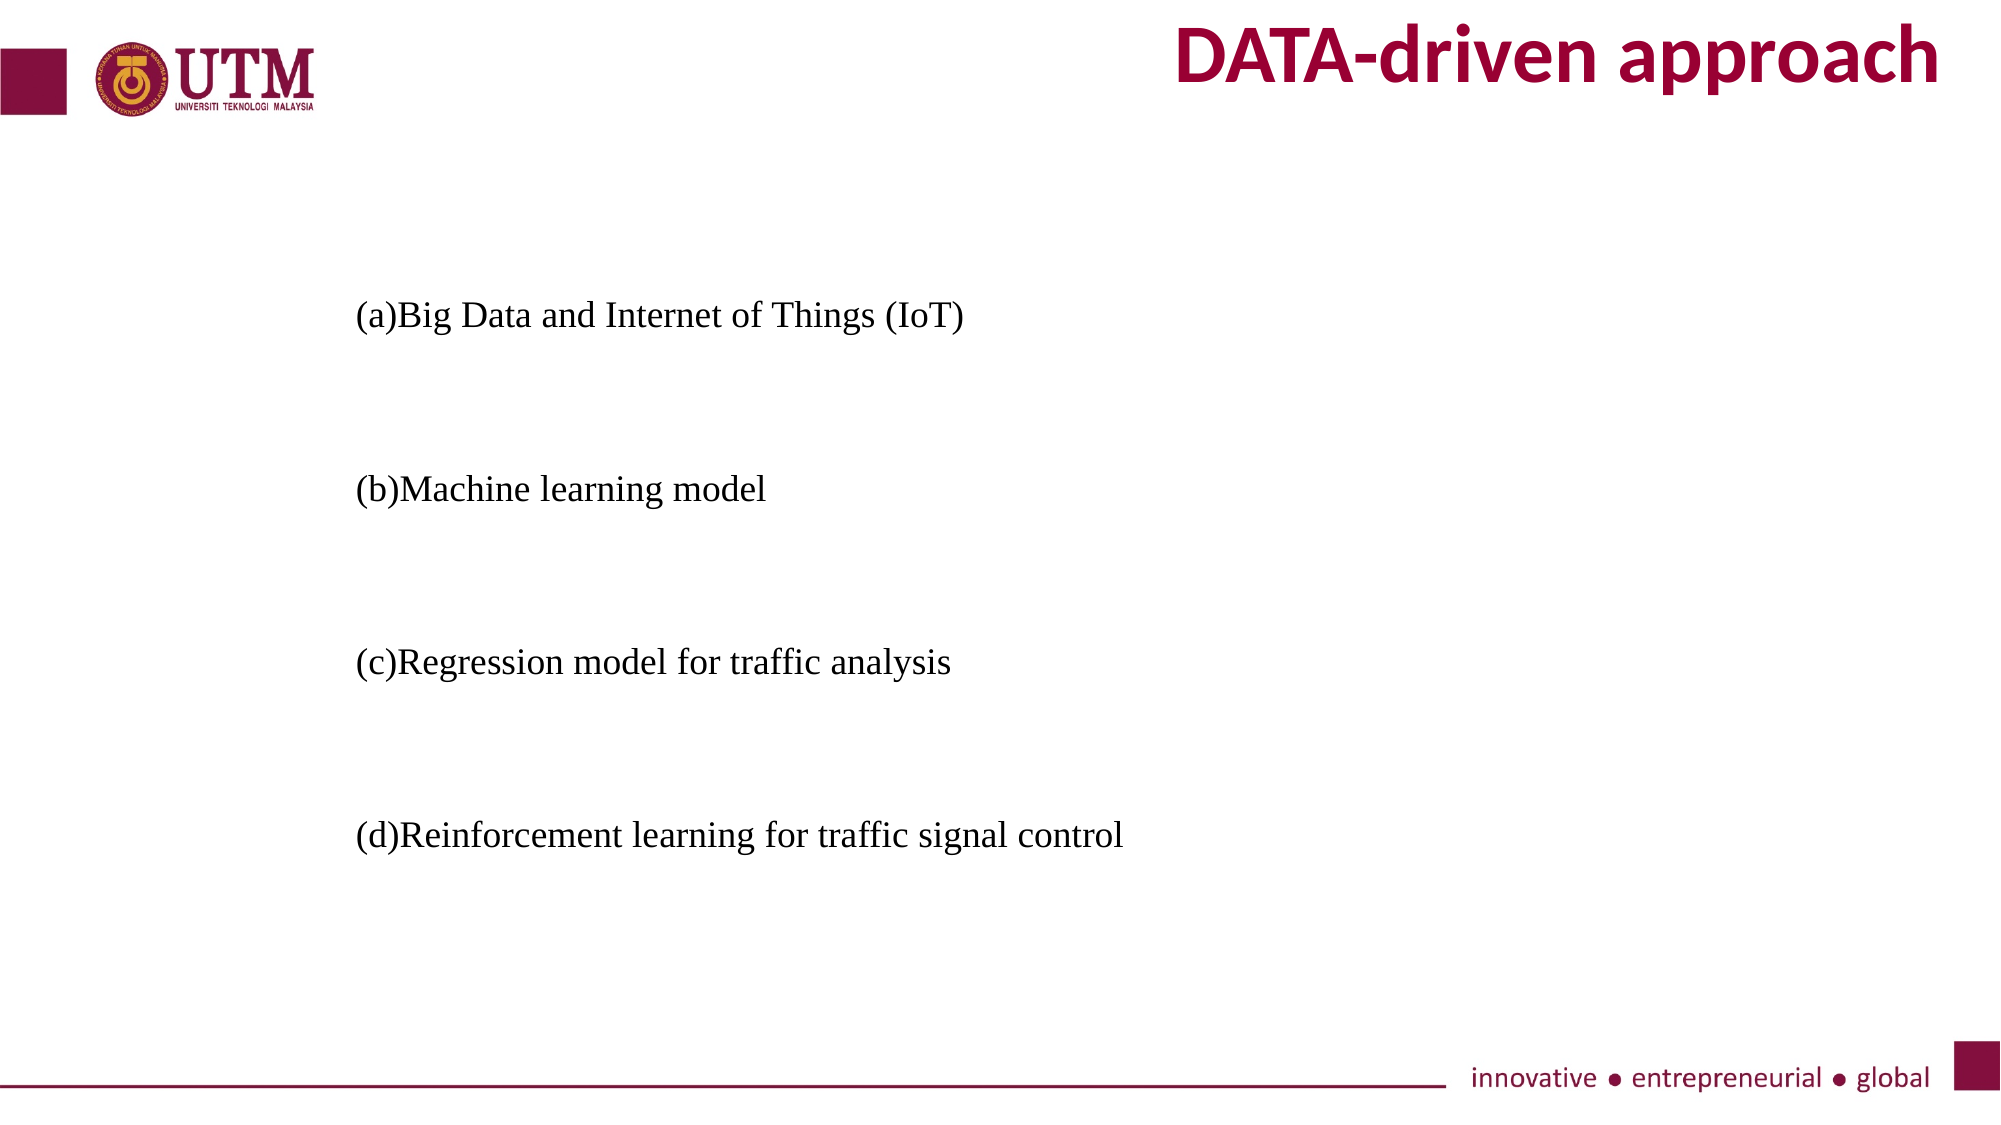

DATA-driven approach
(a)Big Data and Internet of Things (IoT)

(b)Machine learning model

(c)Regression model for traffic analysis

(d)Reinforcement learning for traffic signal control